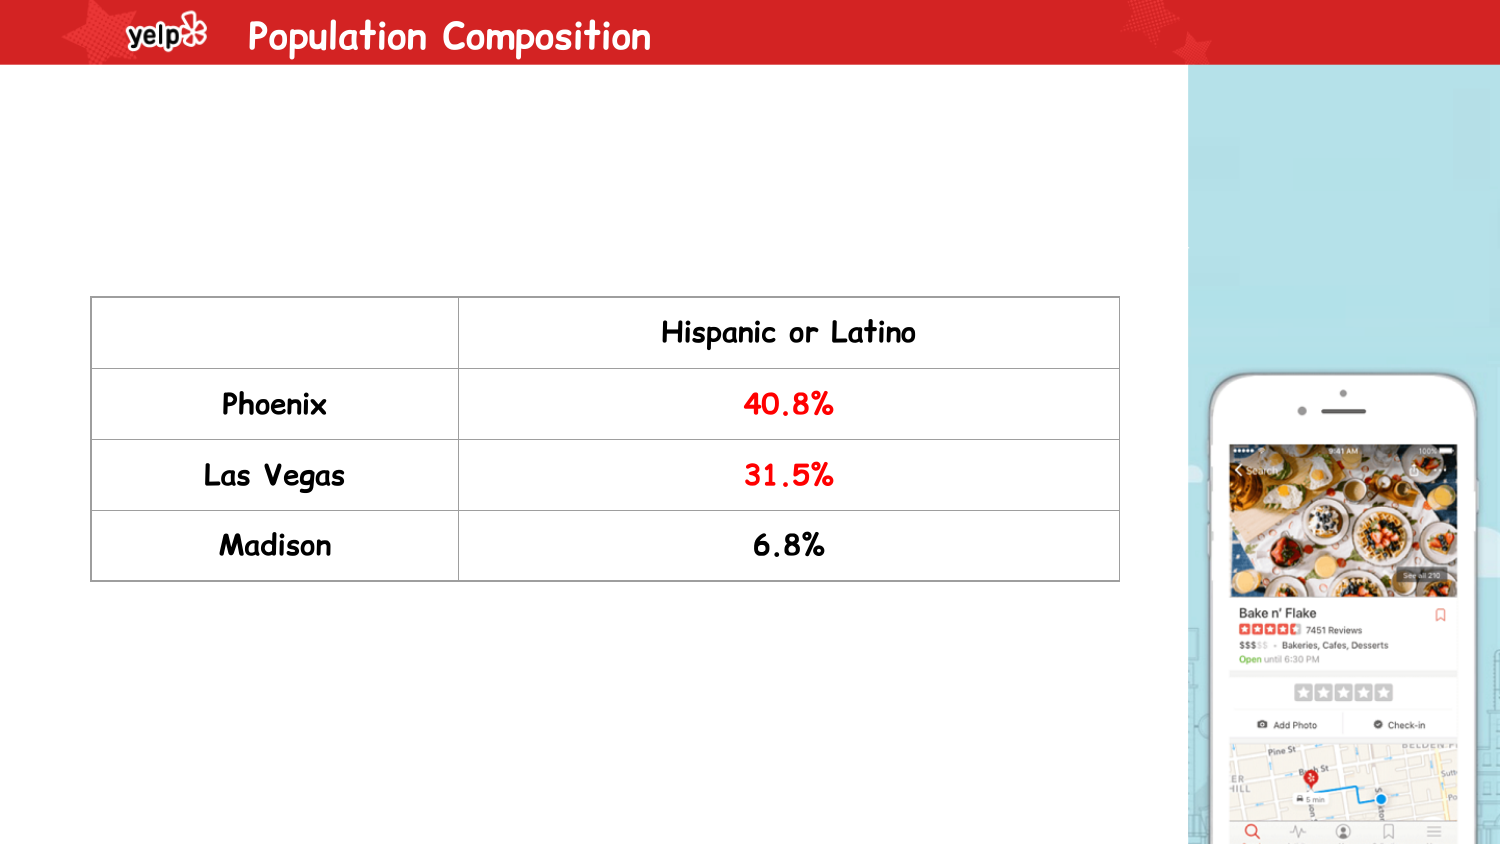

Population Composition

|  | Hispanic or Latino |
| --- | --- |
| Phoenix | 40.8% |
| Las Vegas | 31.5% |
| Madison | 6.8% |